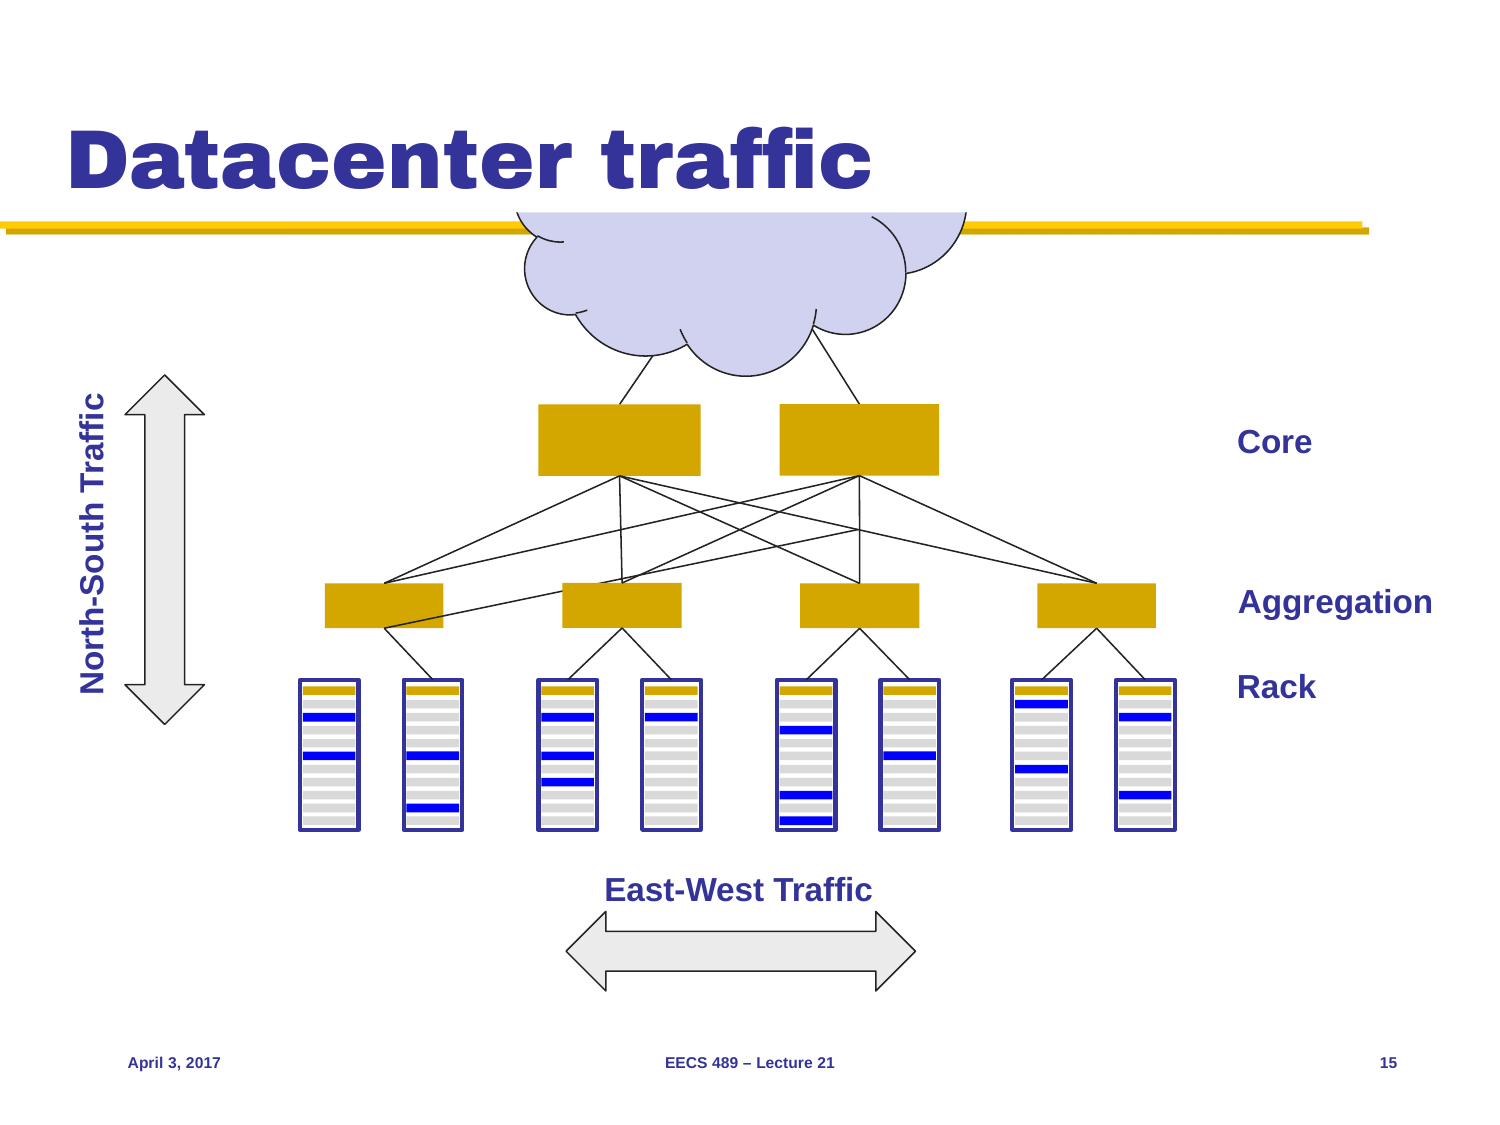

# Datacenter traffic

Core
North-South Traffic
Aggregation

Rack

East-West Traffic
April 3, 2017
EECS 489 – Lecture 21
15